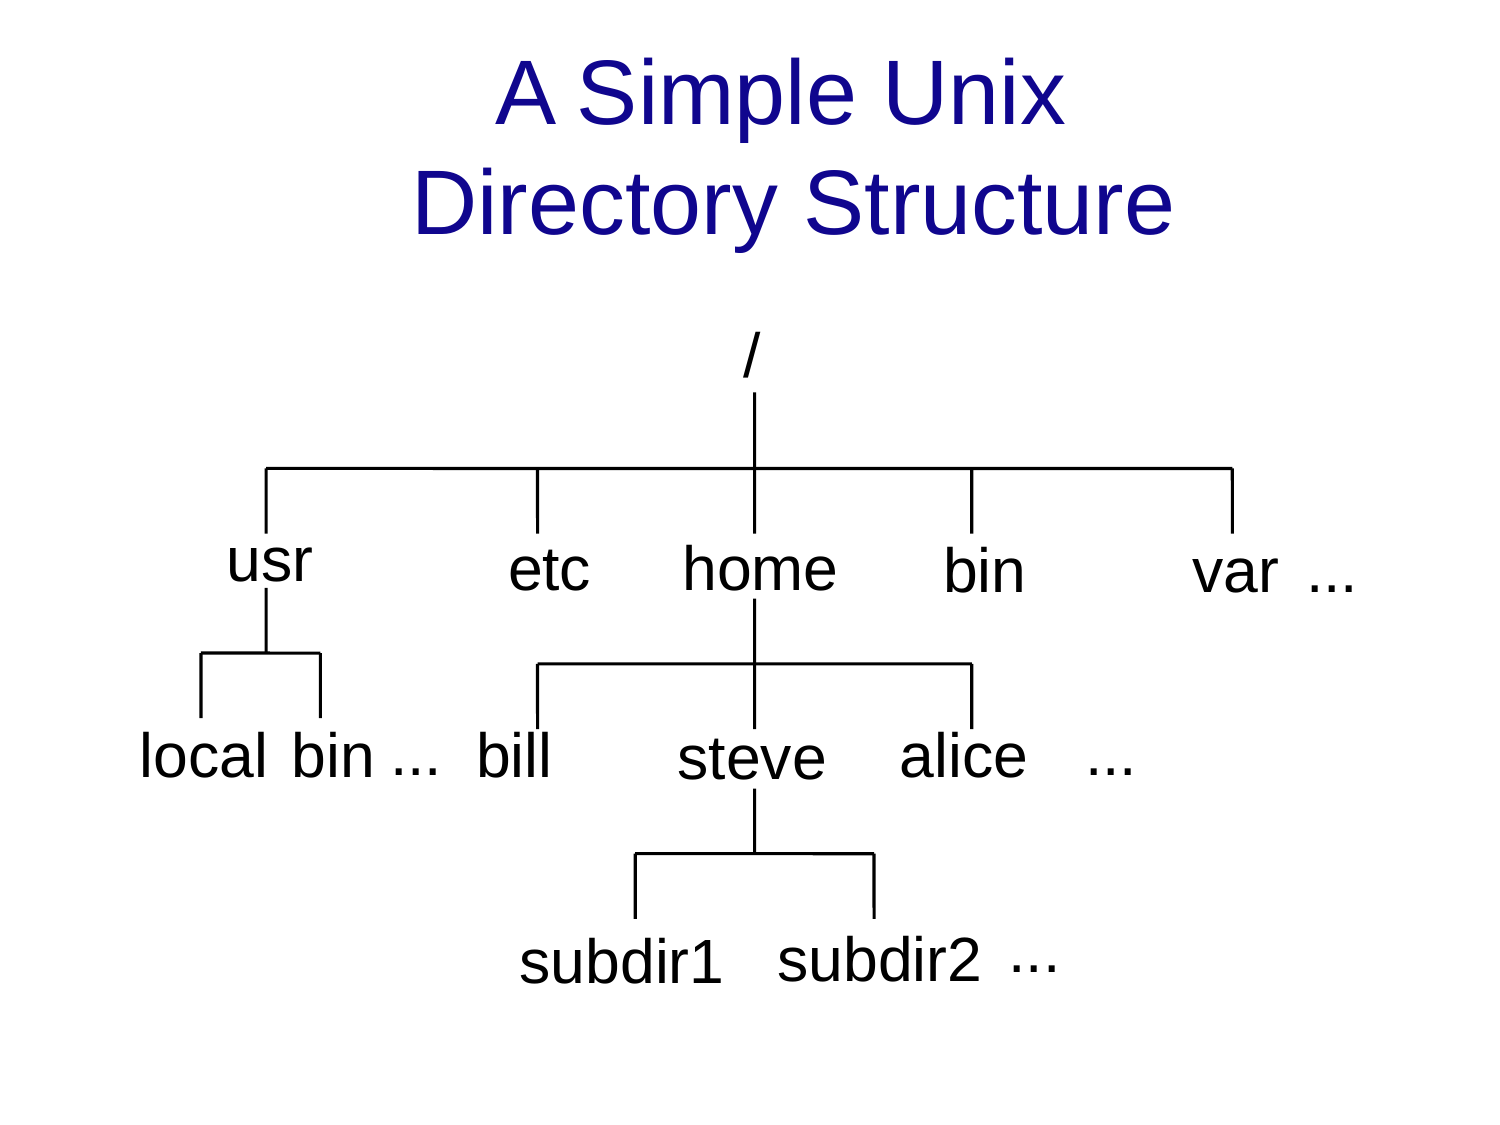

# A Simple Unix Directory Structure
/

usr
etc
home
bin
var
...

...
...
local
bin
bill
alice
steve

...
subdir2
subdir1